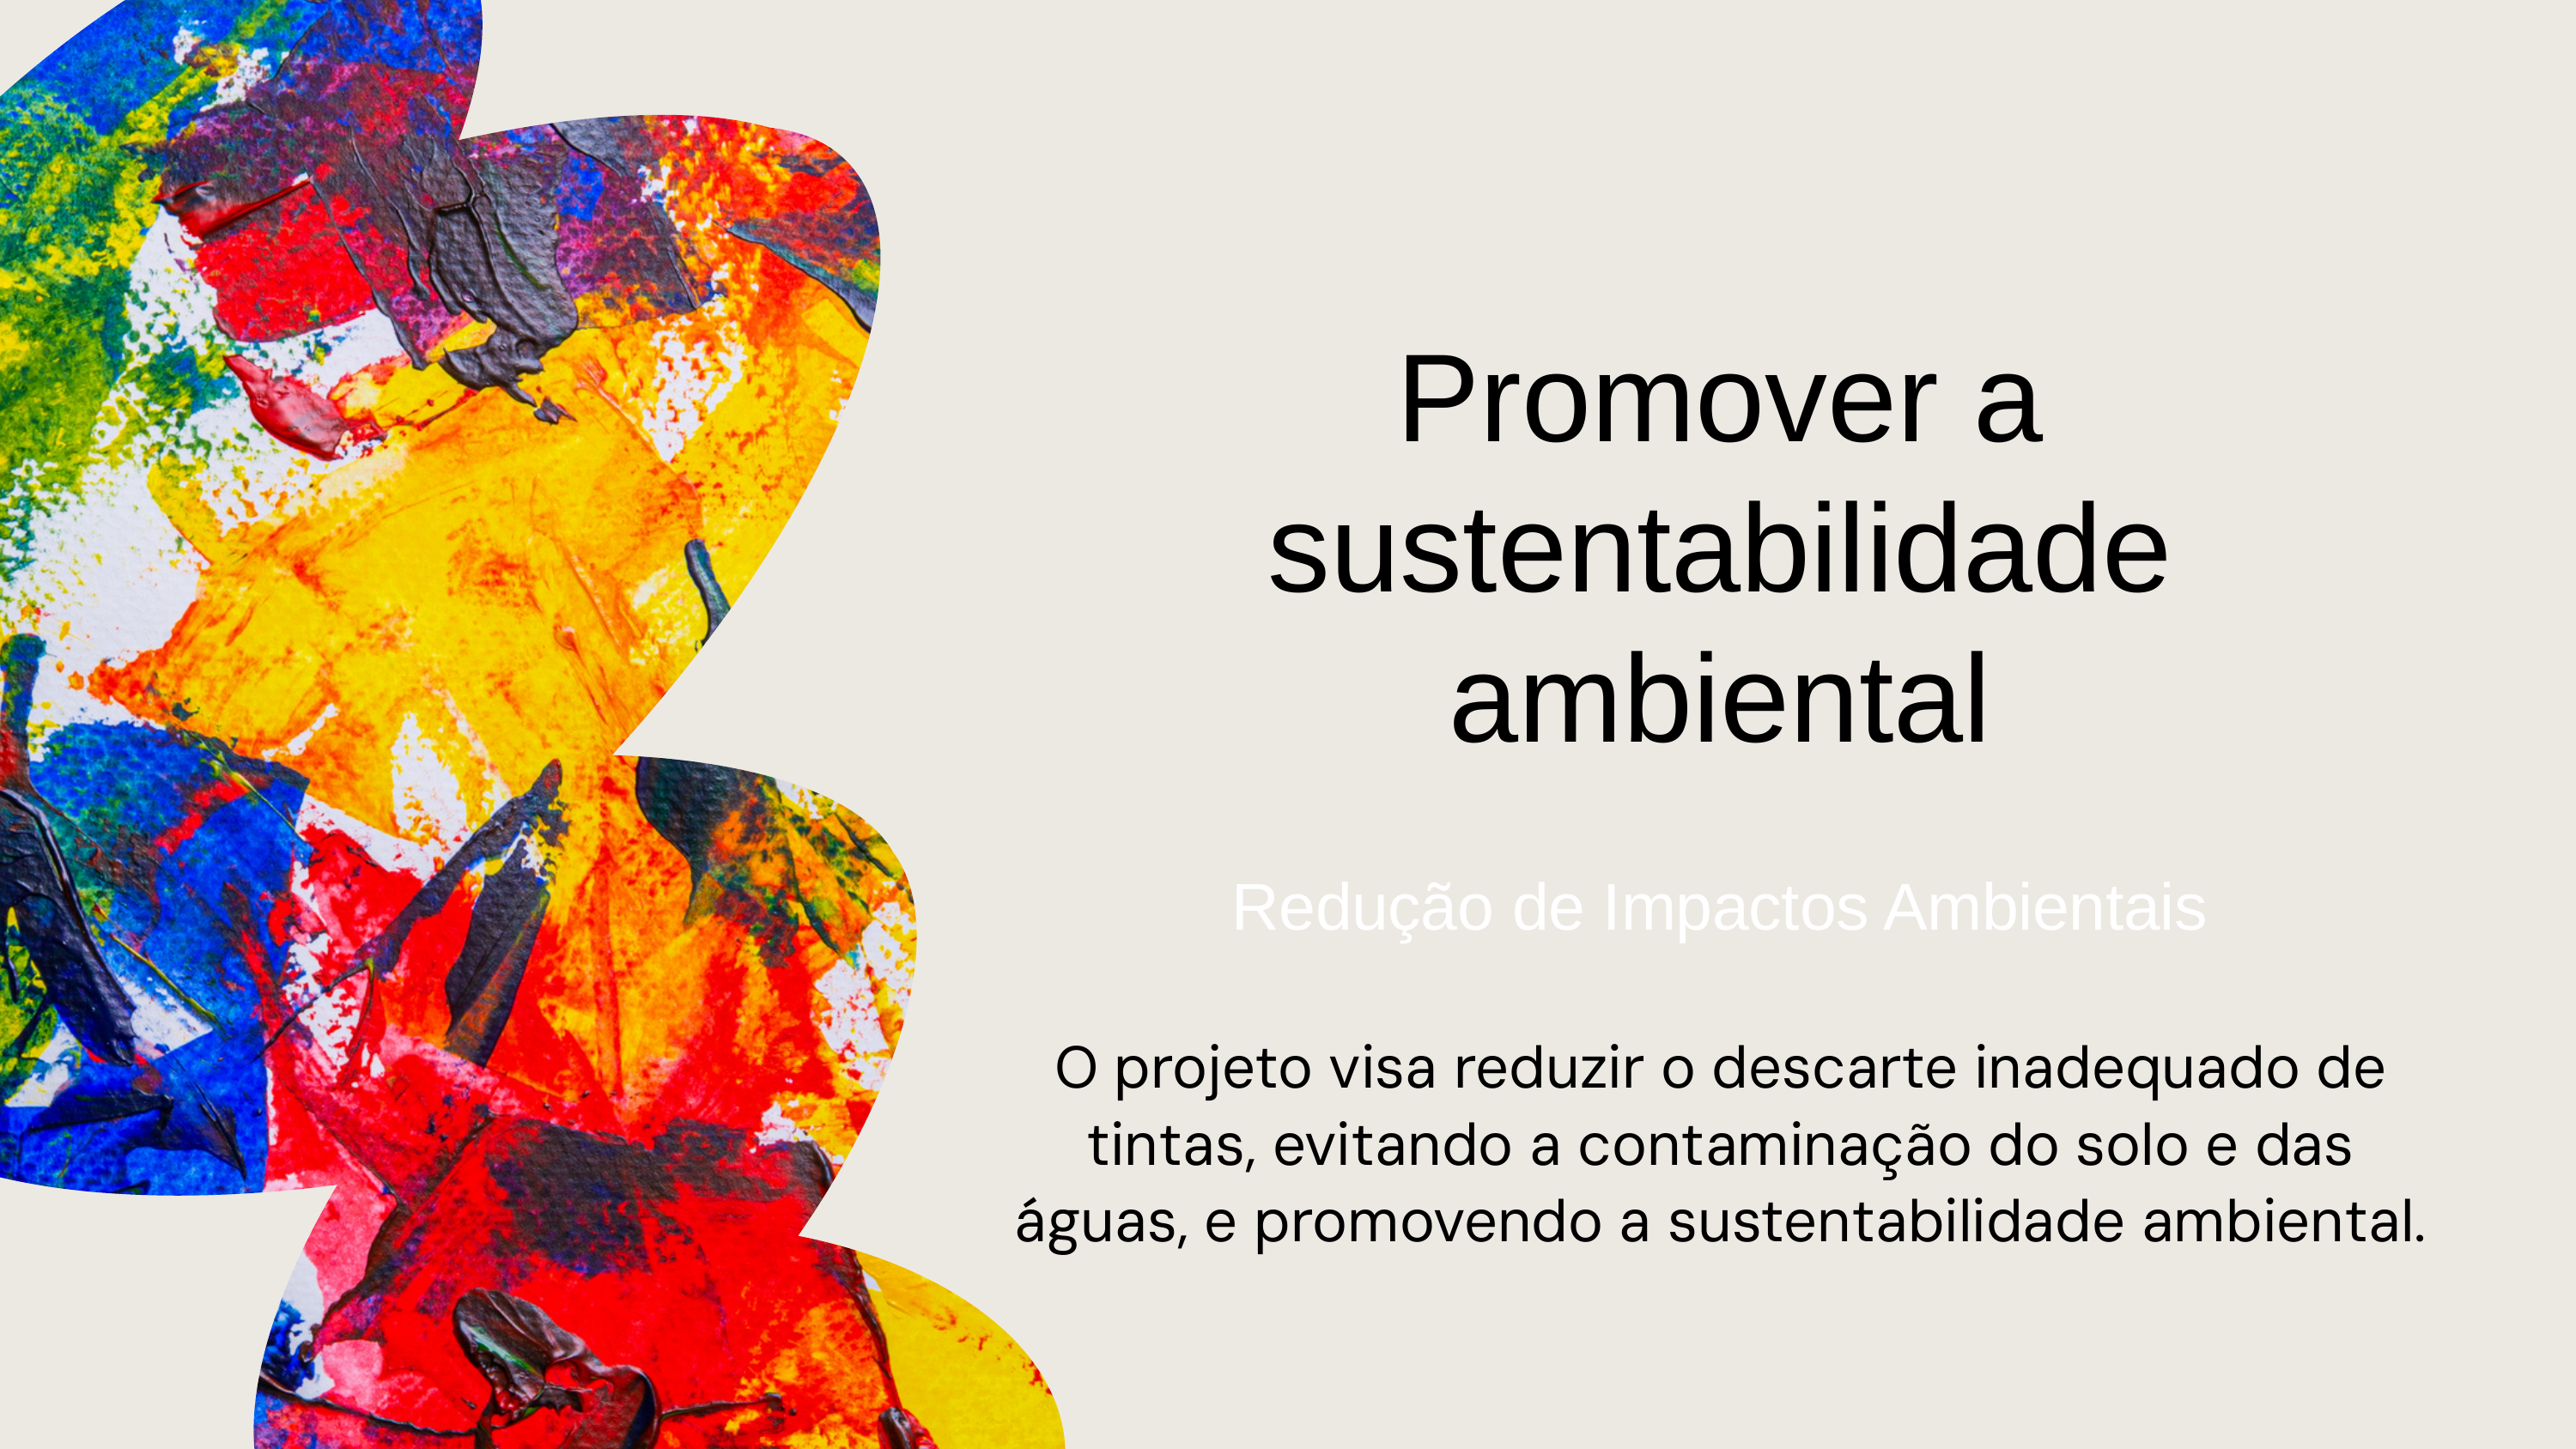

Promover a sustentabilidade ambiental
Redução de Impactos Ambientais
O projeto visa reduzir o descarte inadequado de tintas, evitando a contaminação do solo e das águas, e promovendo a sustentabilidade ambiental.